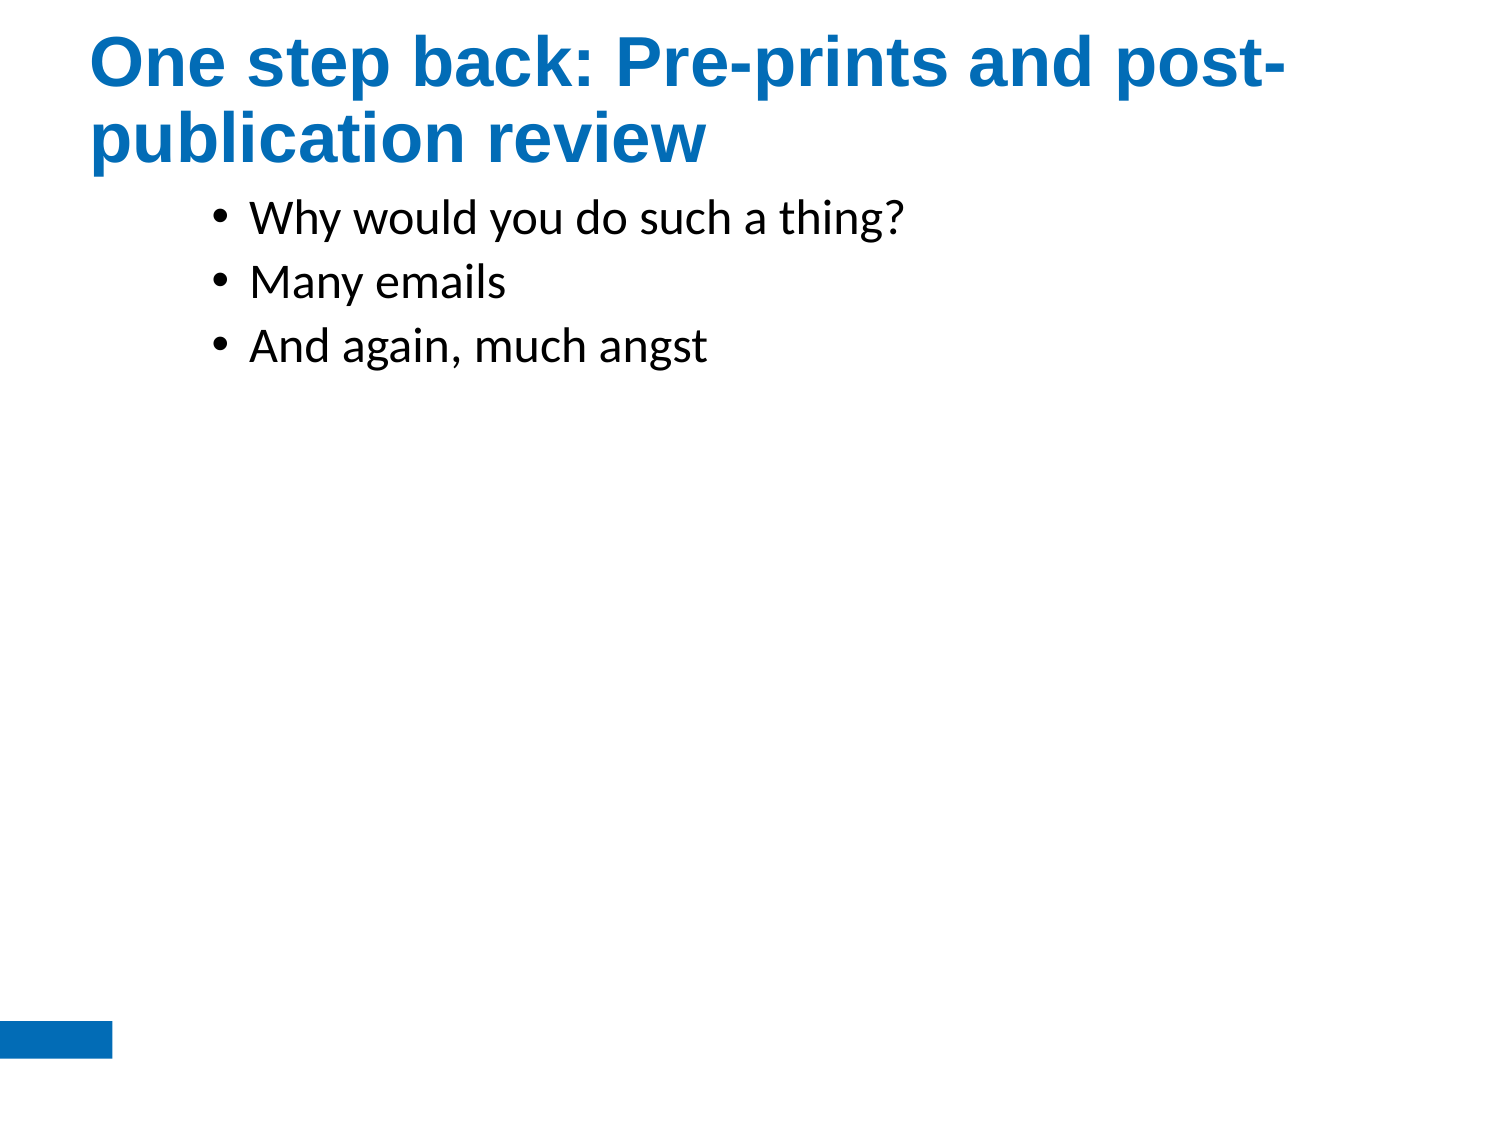

# One step back: Pre-prints and post-publication review
Why would you do such a thing?
Many emails
And again, much angst